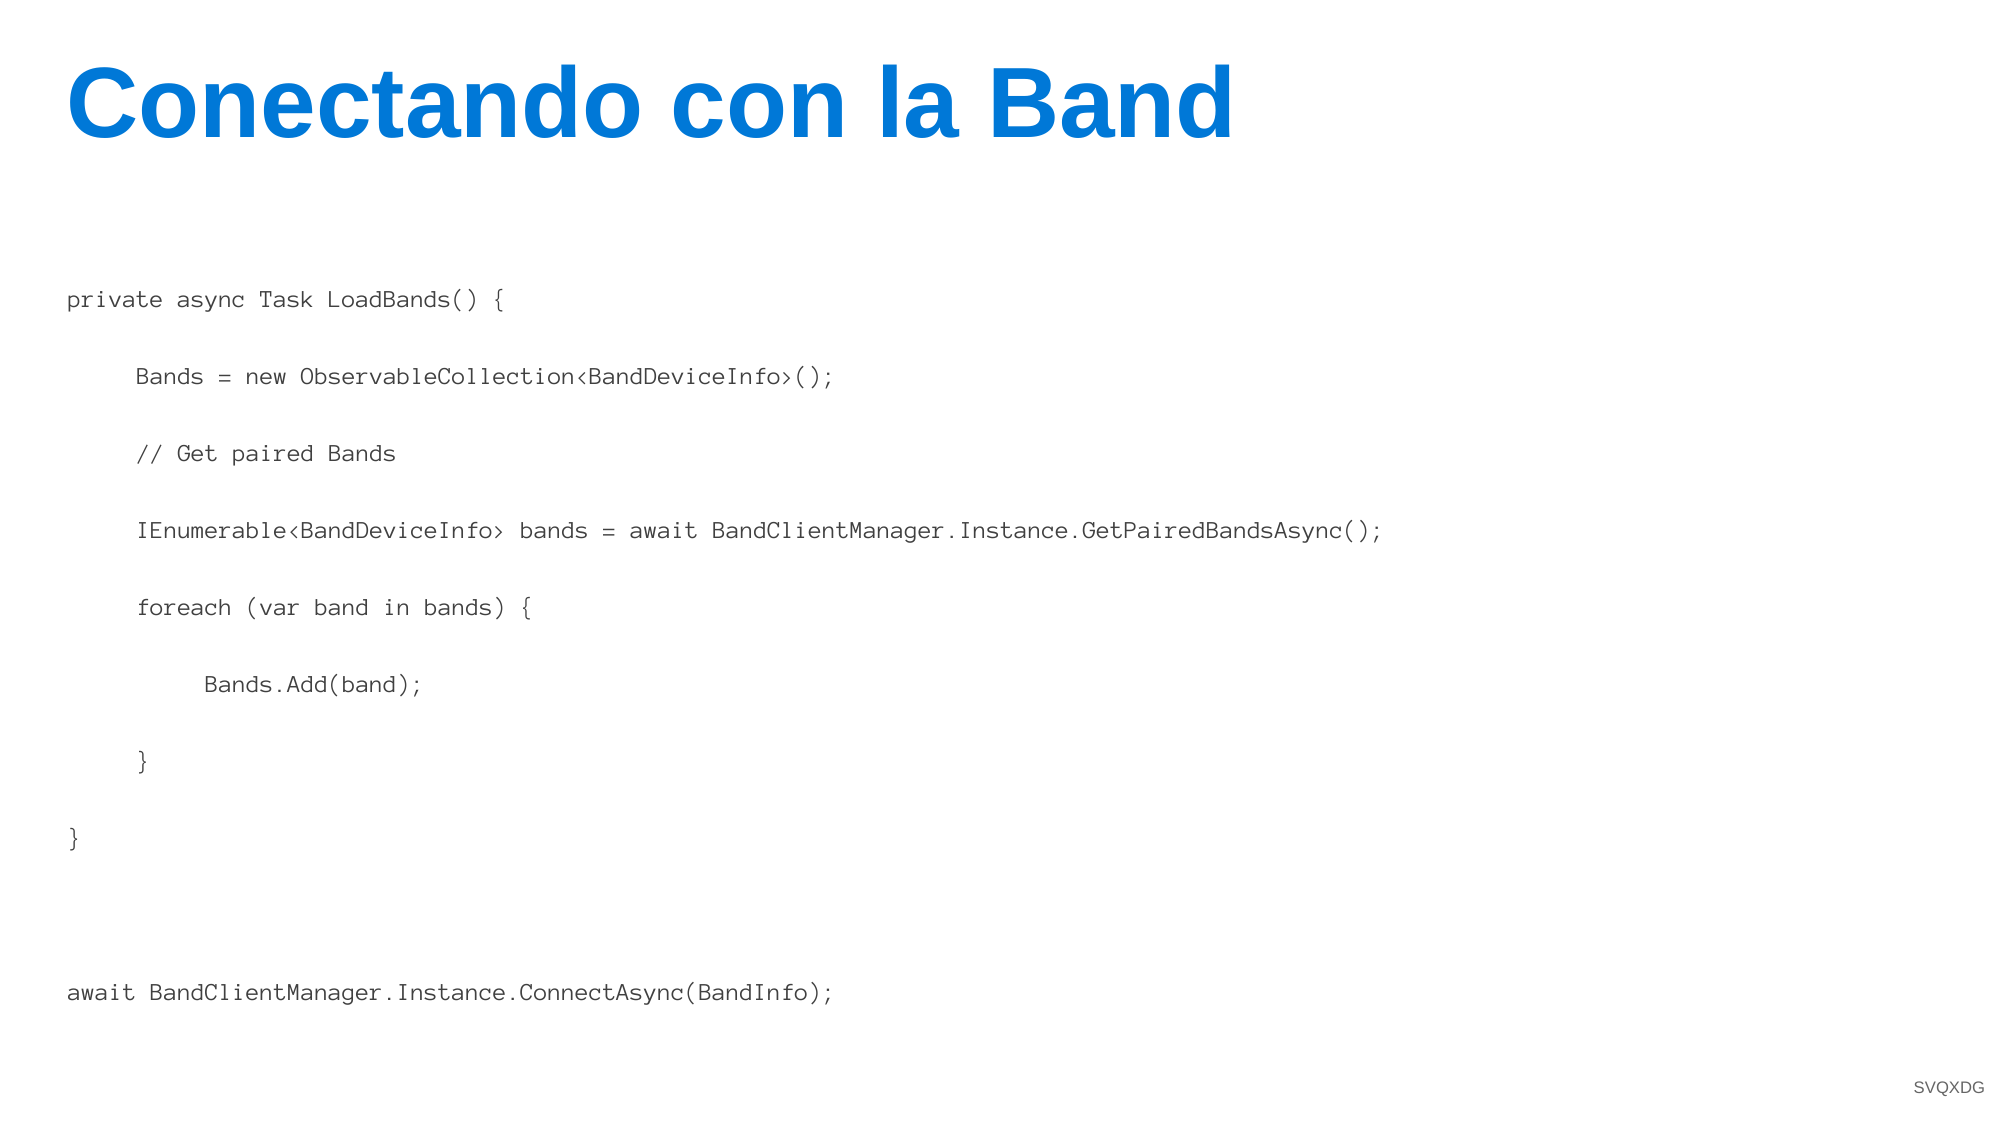

# Conectando con la Band
private async Task LoadBands() {
     Bands = new ObservableCollection<BandDeviceInfo>();
     // Get paired Bands
     IEnumerable<BandDeviceInfo> bands = await BandClientManager.Instance.GetPairedBandsAsync();
     foreach (var band in bands) {
          Bands.Add(band);
     }
}

await BandClientManager.Instance.ConnectAsync(BandInfo);